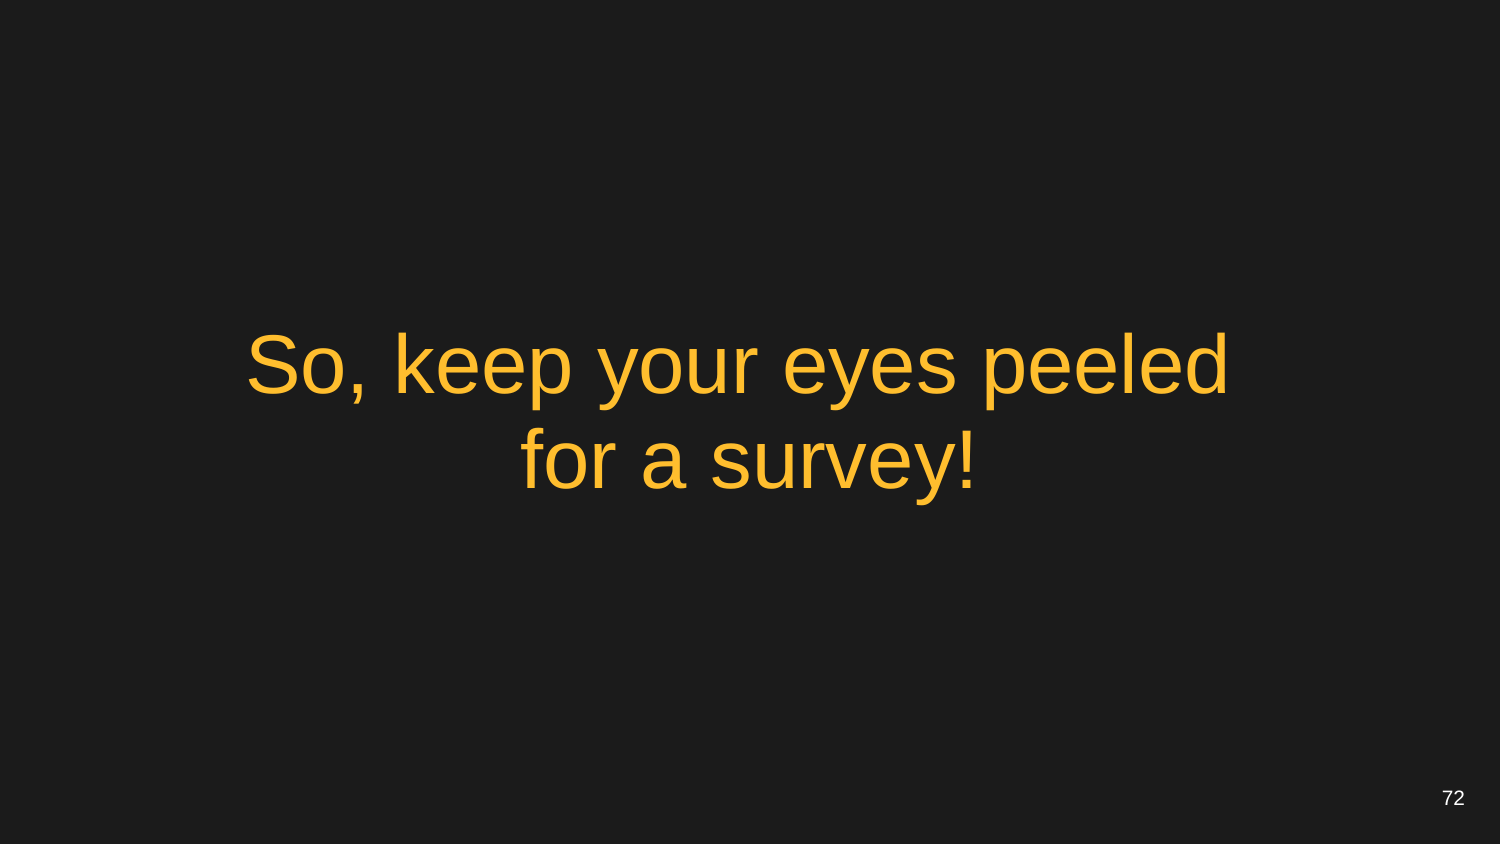

# So, keep your eyes peeled for a survey!
72